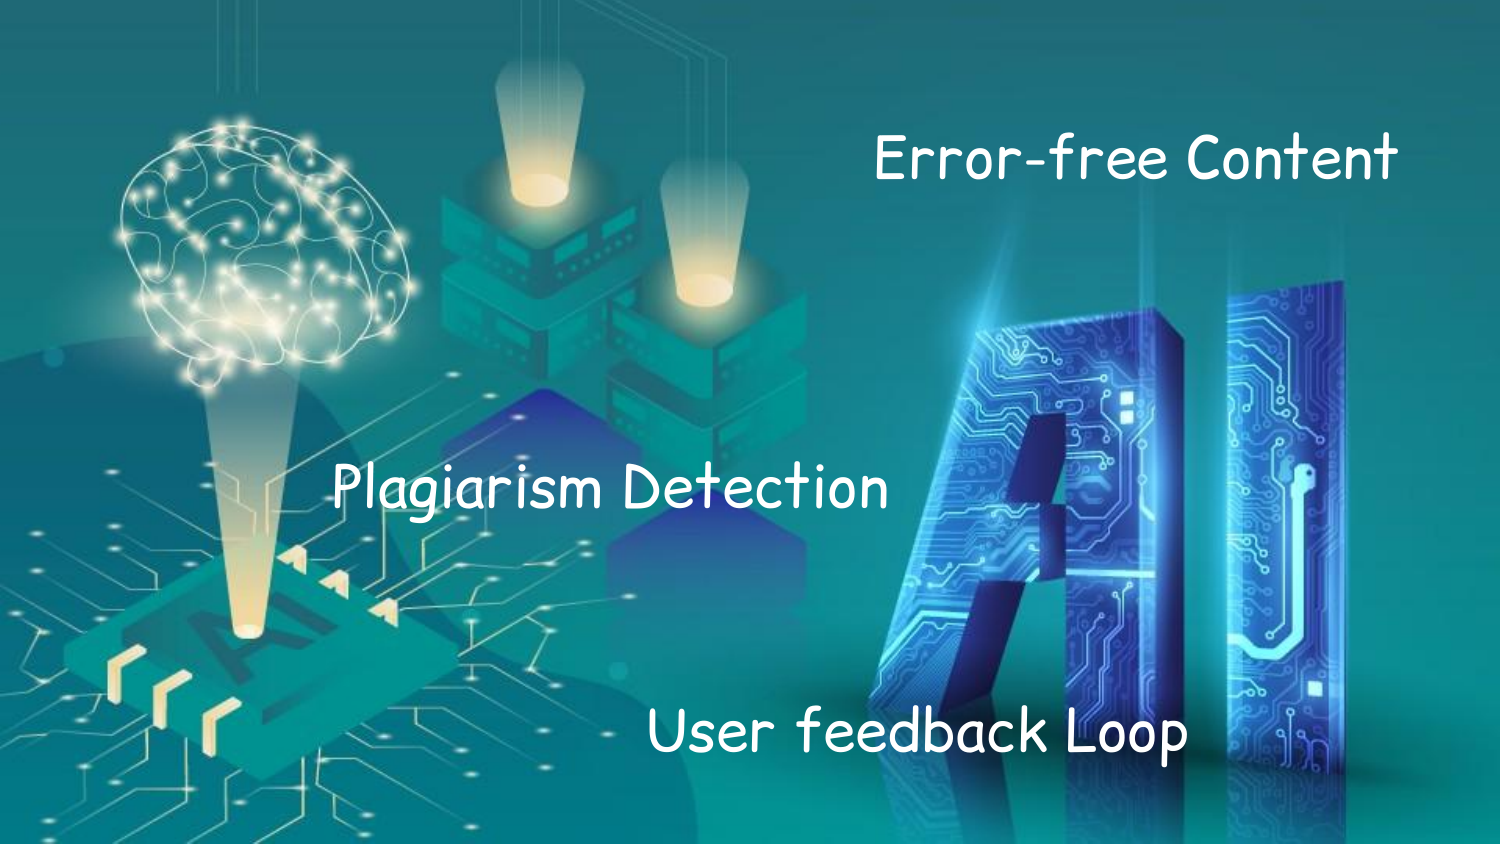

# Error-free Content
Plagiarism Detection
User feedback Loop